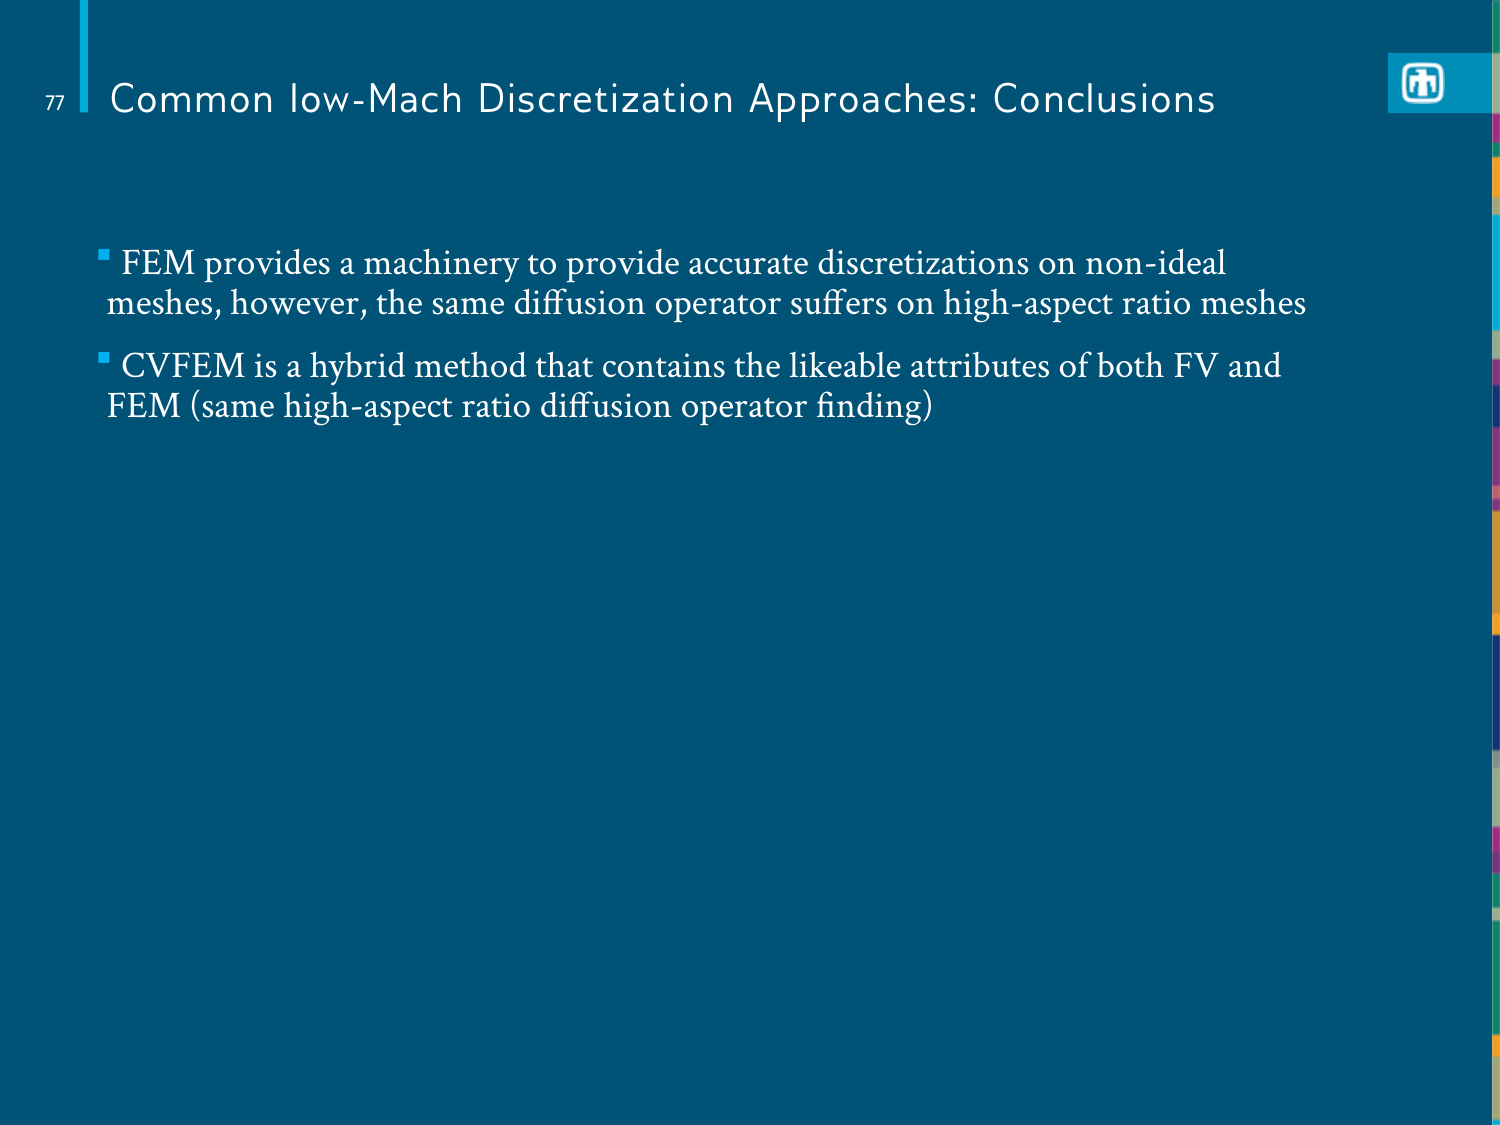

# Common low-Mach Discretization Approaches: Conclusions
77
 FEM provides a machinery to provide accurate discretizations on non-ideal meshes, however, the same diffusion operator suffers on high-aspect ratio meshes
 CVFEM is a hybrid method that contains the likeable attributes of both FV and FEM (same high-aspect ratio diffusion operator finding)